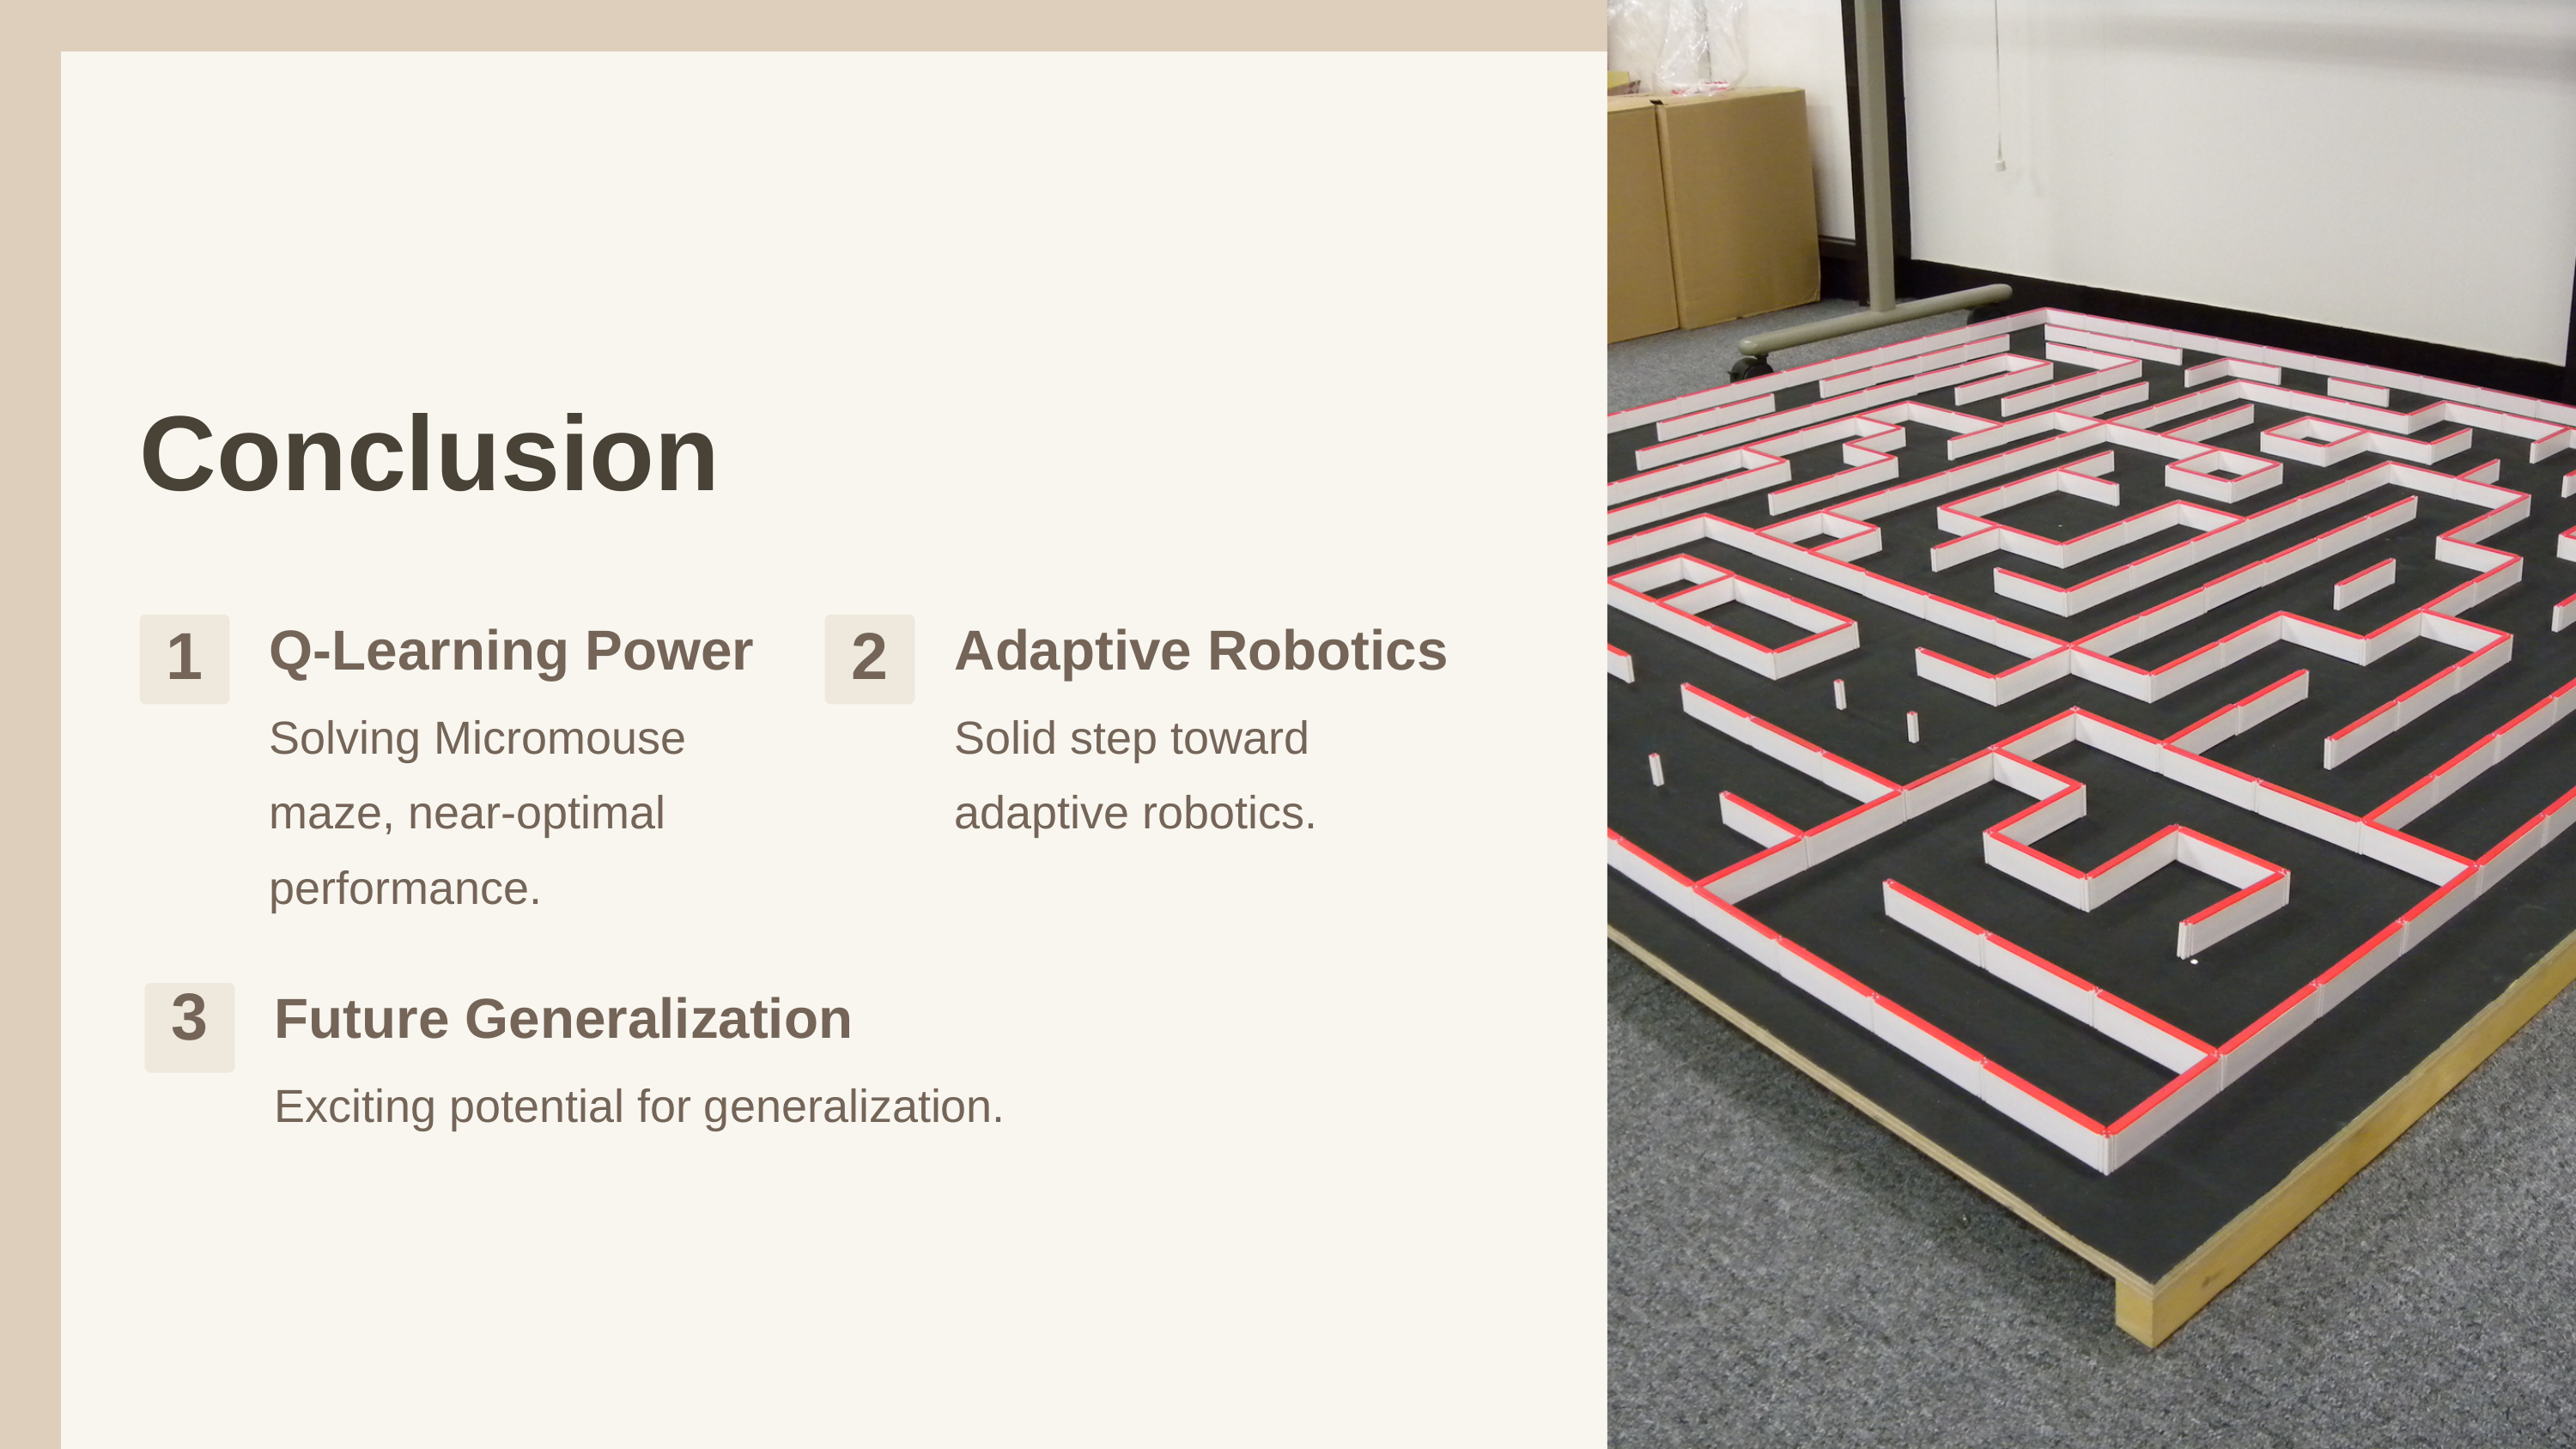

Conclusion

Q-Learning Power

Adaptive Robotics

1

2

Solving Micromouse maze, near-optimal performance.

Solid step toward adaptive robotics.

3

Future Generalization

Exciting potential for generalization.